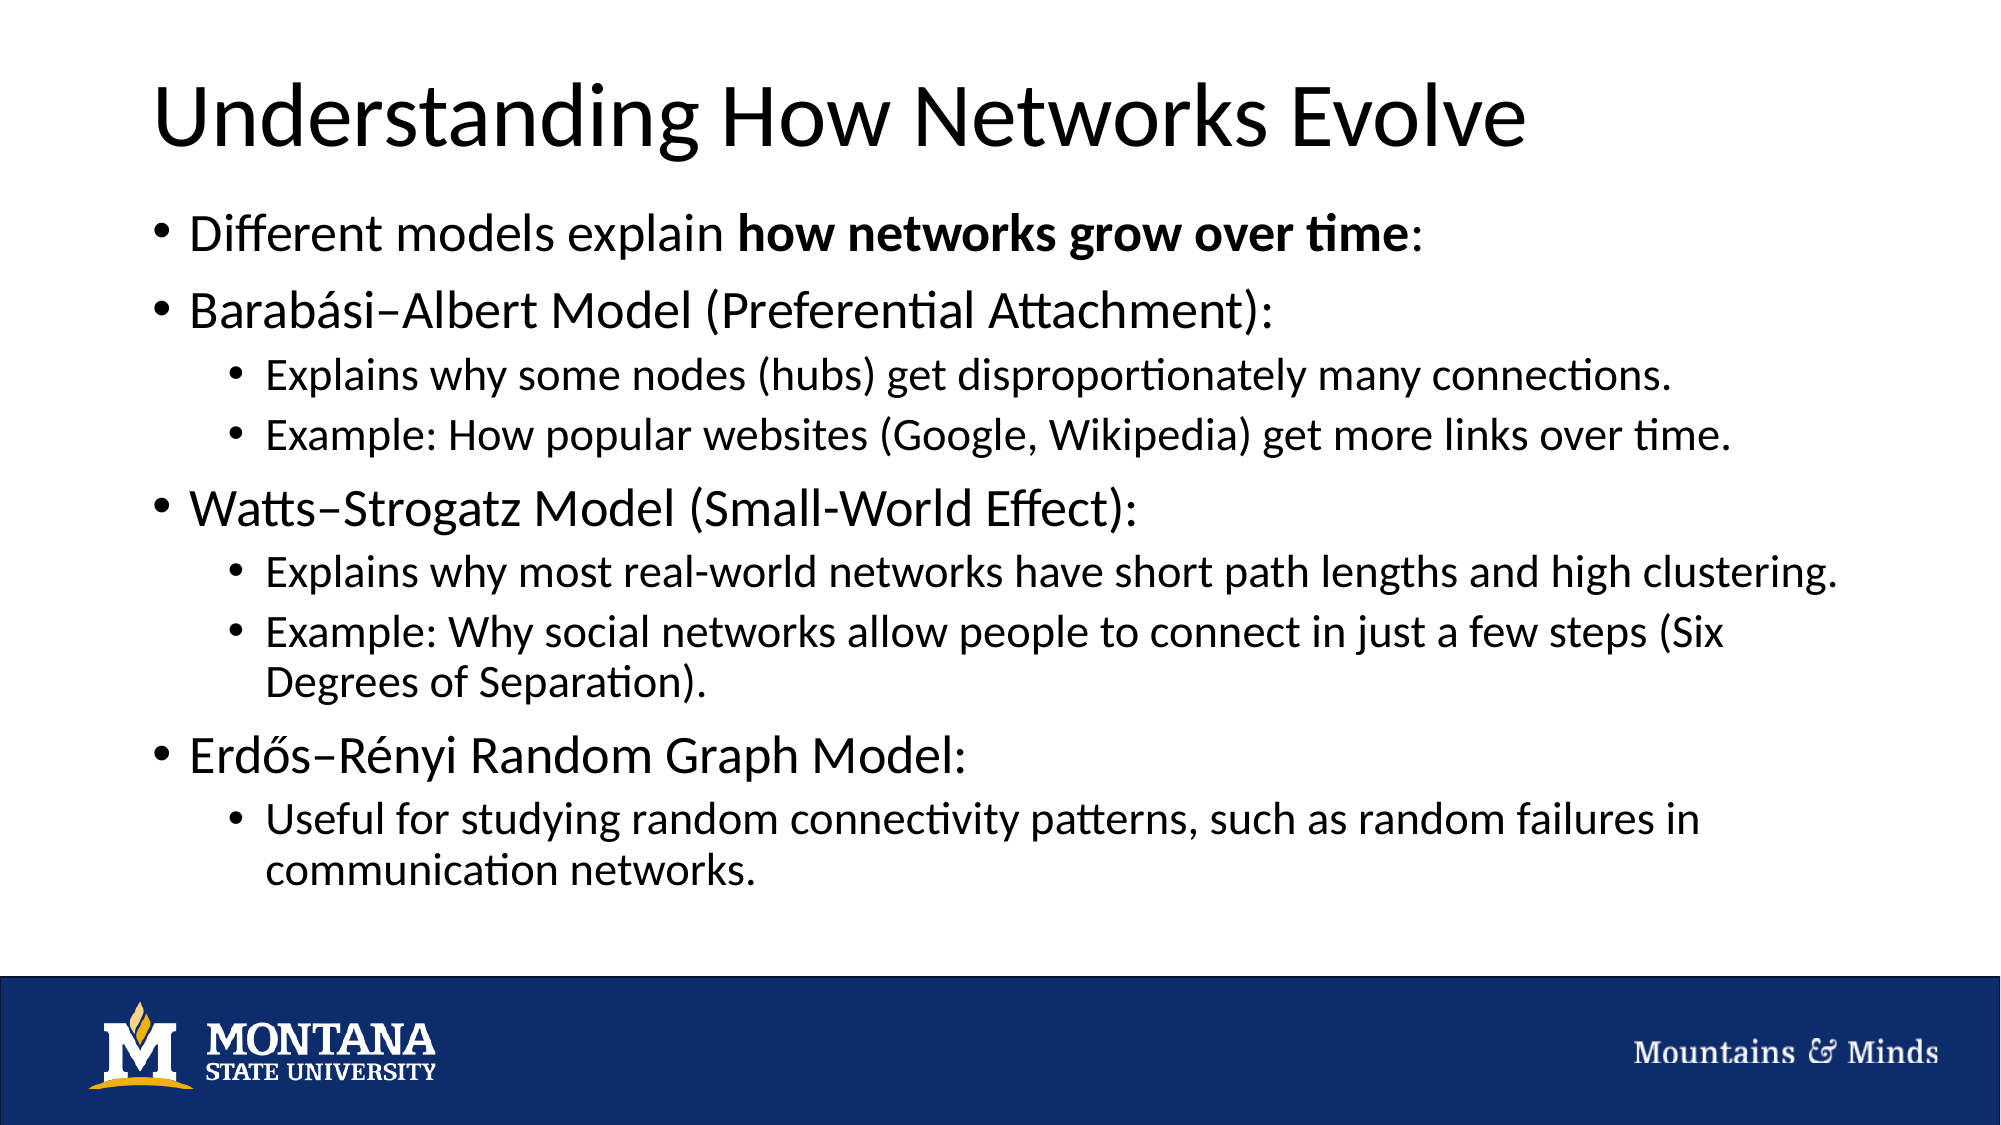

# Understanding How Networks Evolve
Different models explain how networks grow over time:
Barabási–Albert Model (Preferential Attachment):
Explains why some nodes (hubs) get disproportionately many connections.
Example: How popular websites (Google, Wikipedia) get more links over time.
Watts–Strogatz Model (Small-World Effect):
Explains why most real-world networks have short path lengths and high clustering.
Example: Why social networks allow people to connect in just a few steps (Six Degrees of Separation).
Erdős–Rényi Random Graph Model:
Useful for studying random connectivity patterns, such as random failures in communication networks.